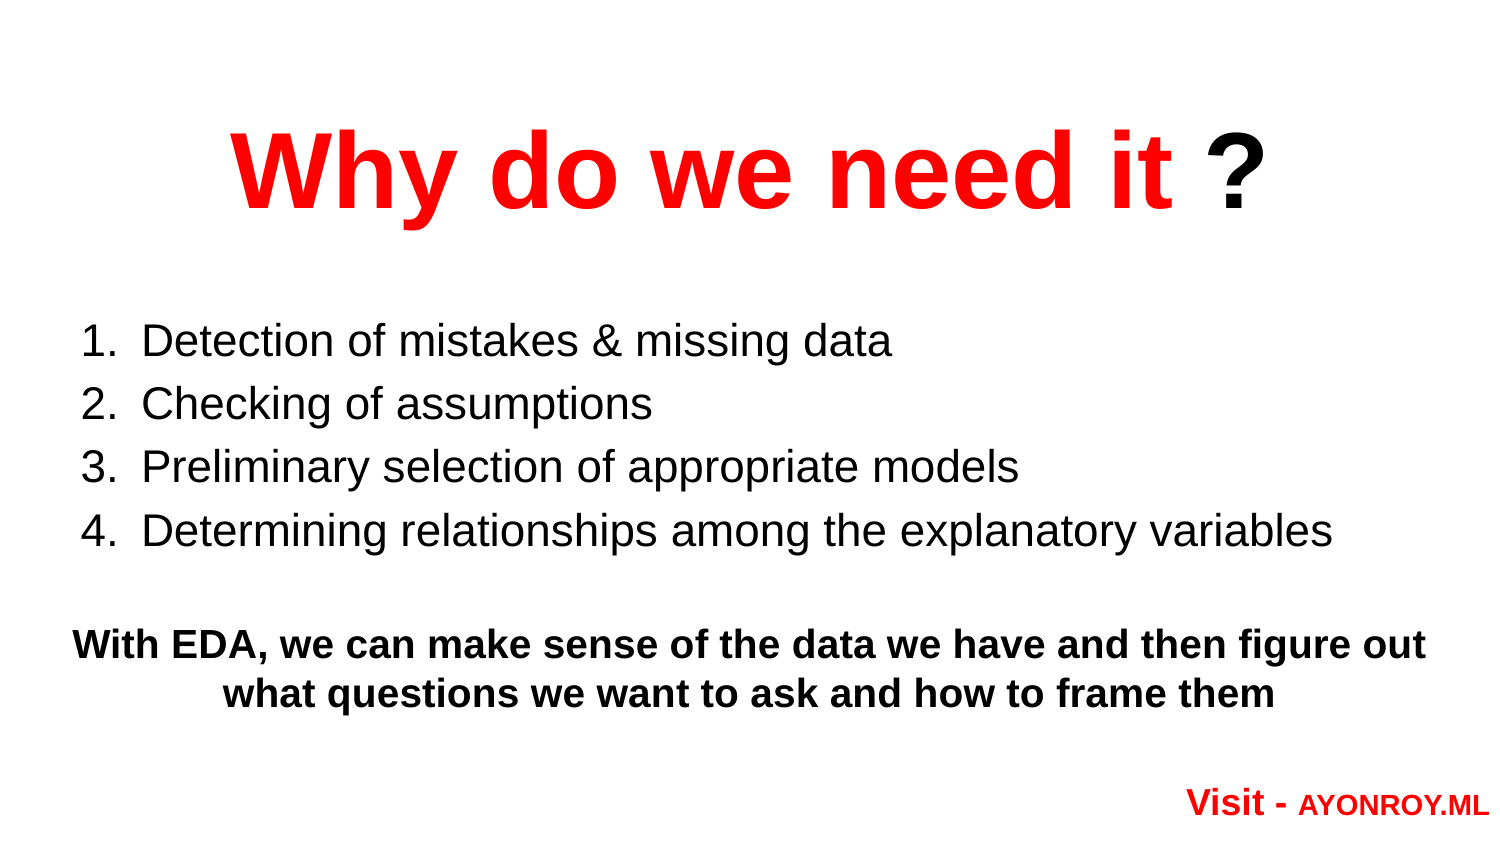

# Why do we need it ?

Detection of mistakes & missing data
Checking of assumptions
Preliminary selection of appropriate models
Determining relationships among the explanatory variables

With EDA, we can make sense of the data we have and then figure out what questions we want to ask and how to frame them
Visit - AYONROY.ML